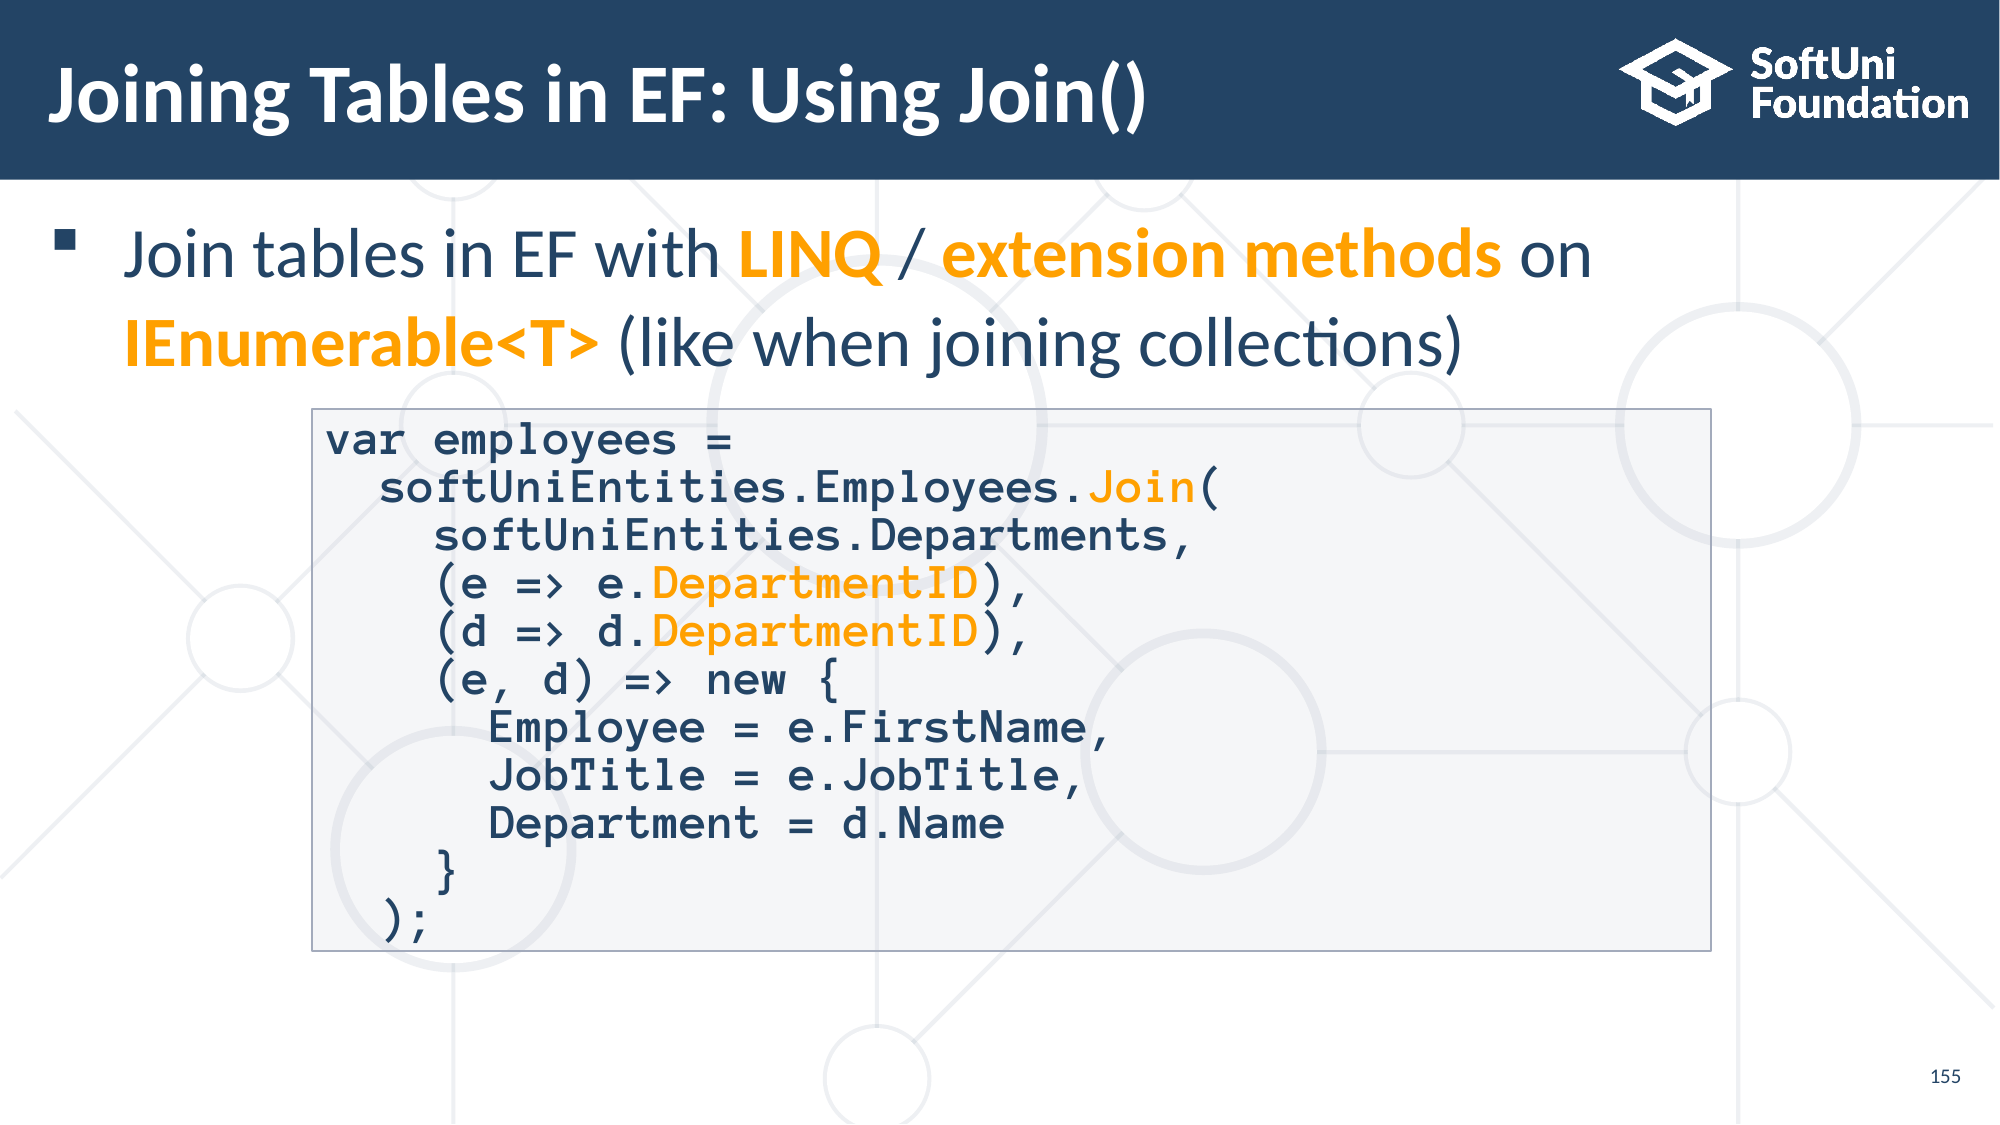

# Joining Tables in EF: Using Join()
Join tables in EF with LINQ / extension methods on
IEnumerable<T> (like when joining collections)
var employees =
  softUniEntities.Employees.Join(
    softUniEntities.Departments,
    (e => e.DepartmentID),
    (d => d.DepartmentID),
    (e, d) => new {
      Employee = e.FirstName,
      JobTitle = e.JobTitle,
      Department = d.Name
    }
  );
155